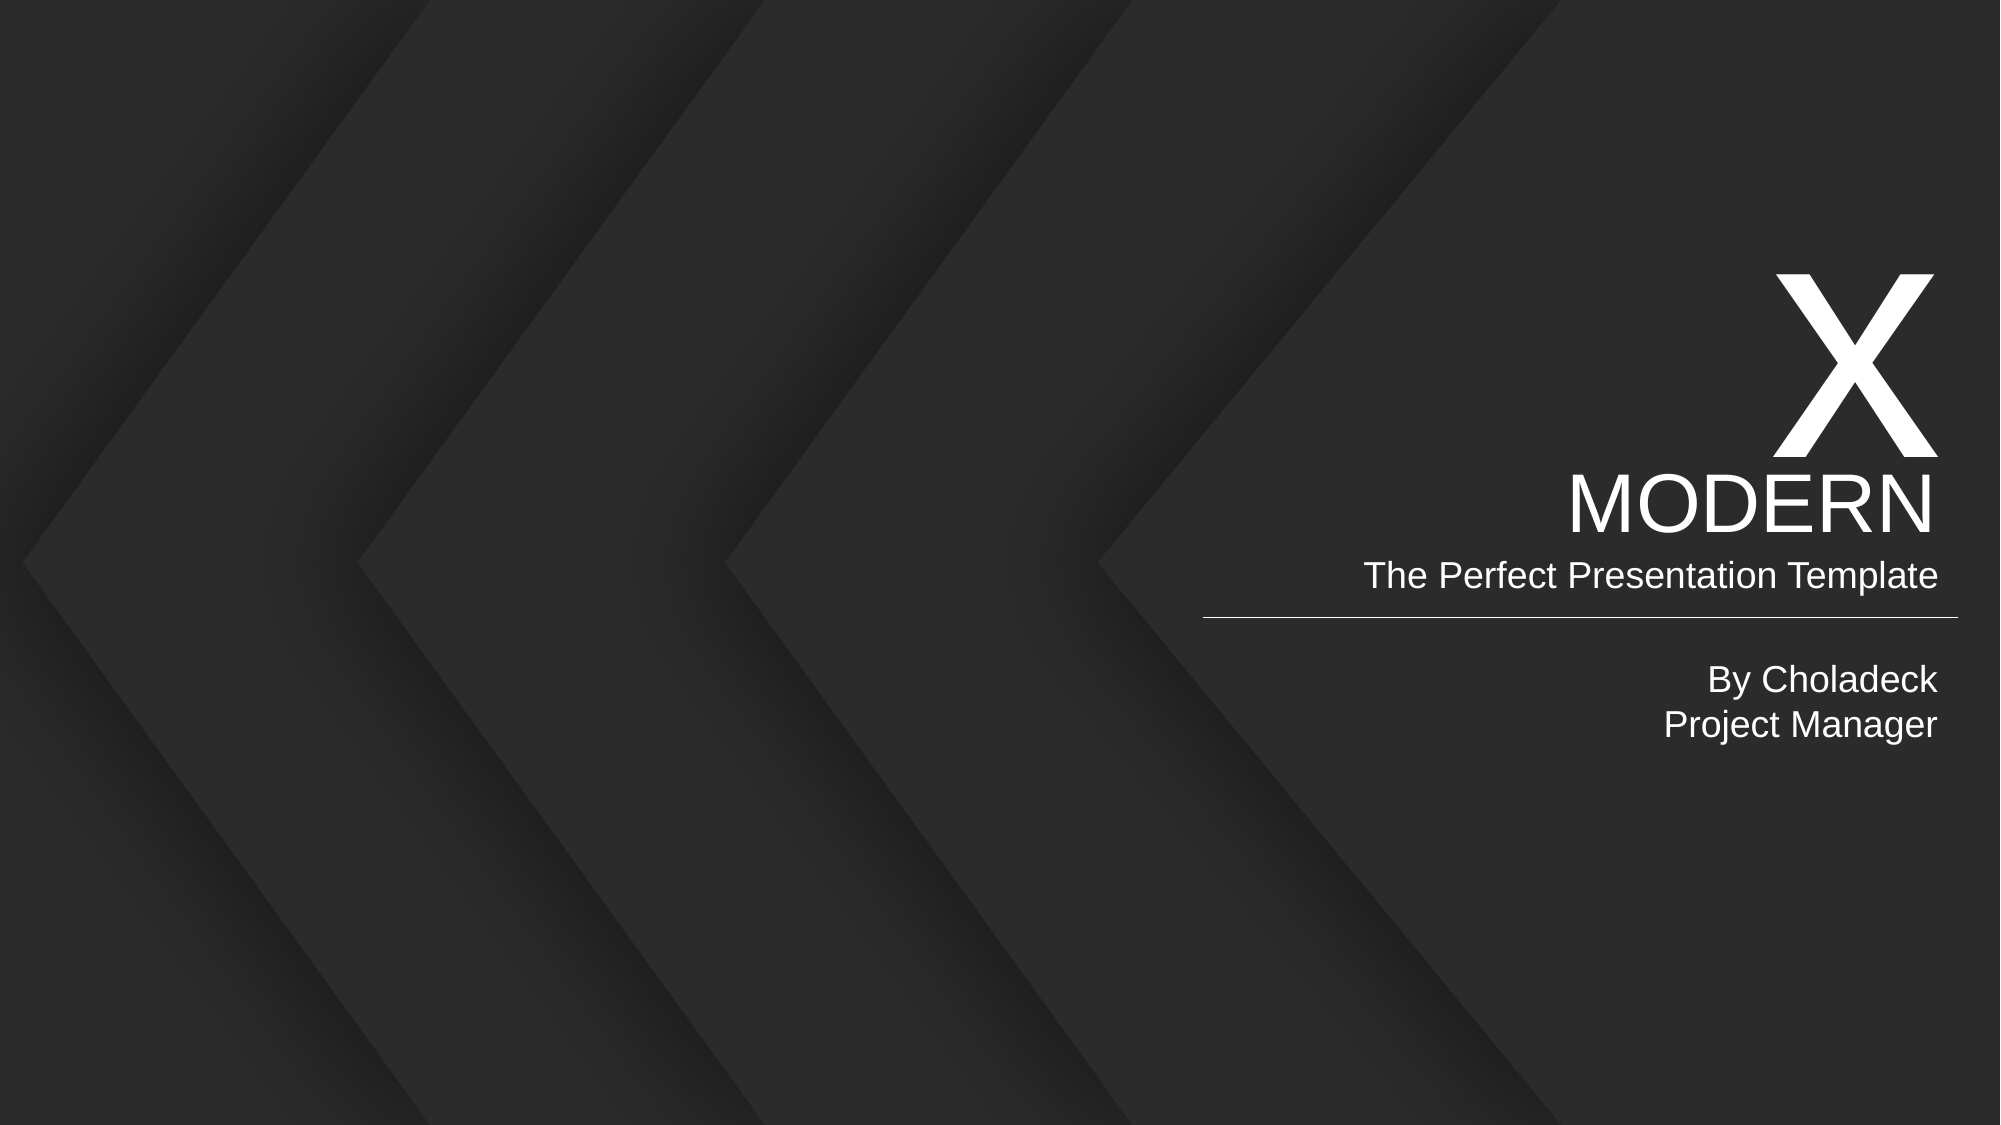

x
MODERN
The Perfect Presentation Template
By Choladeck
Project Manager